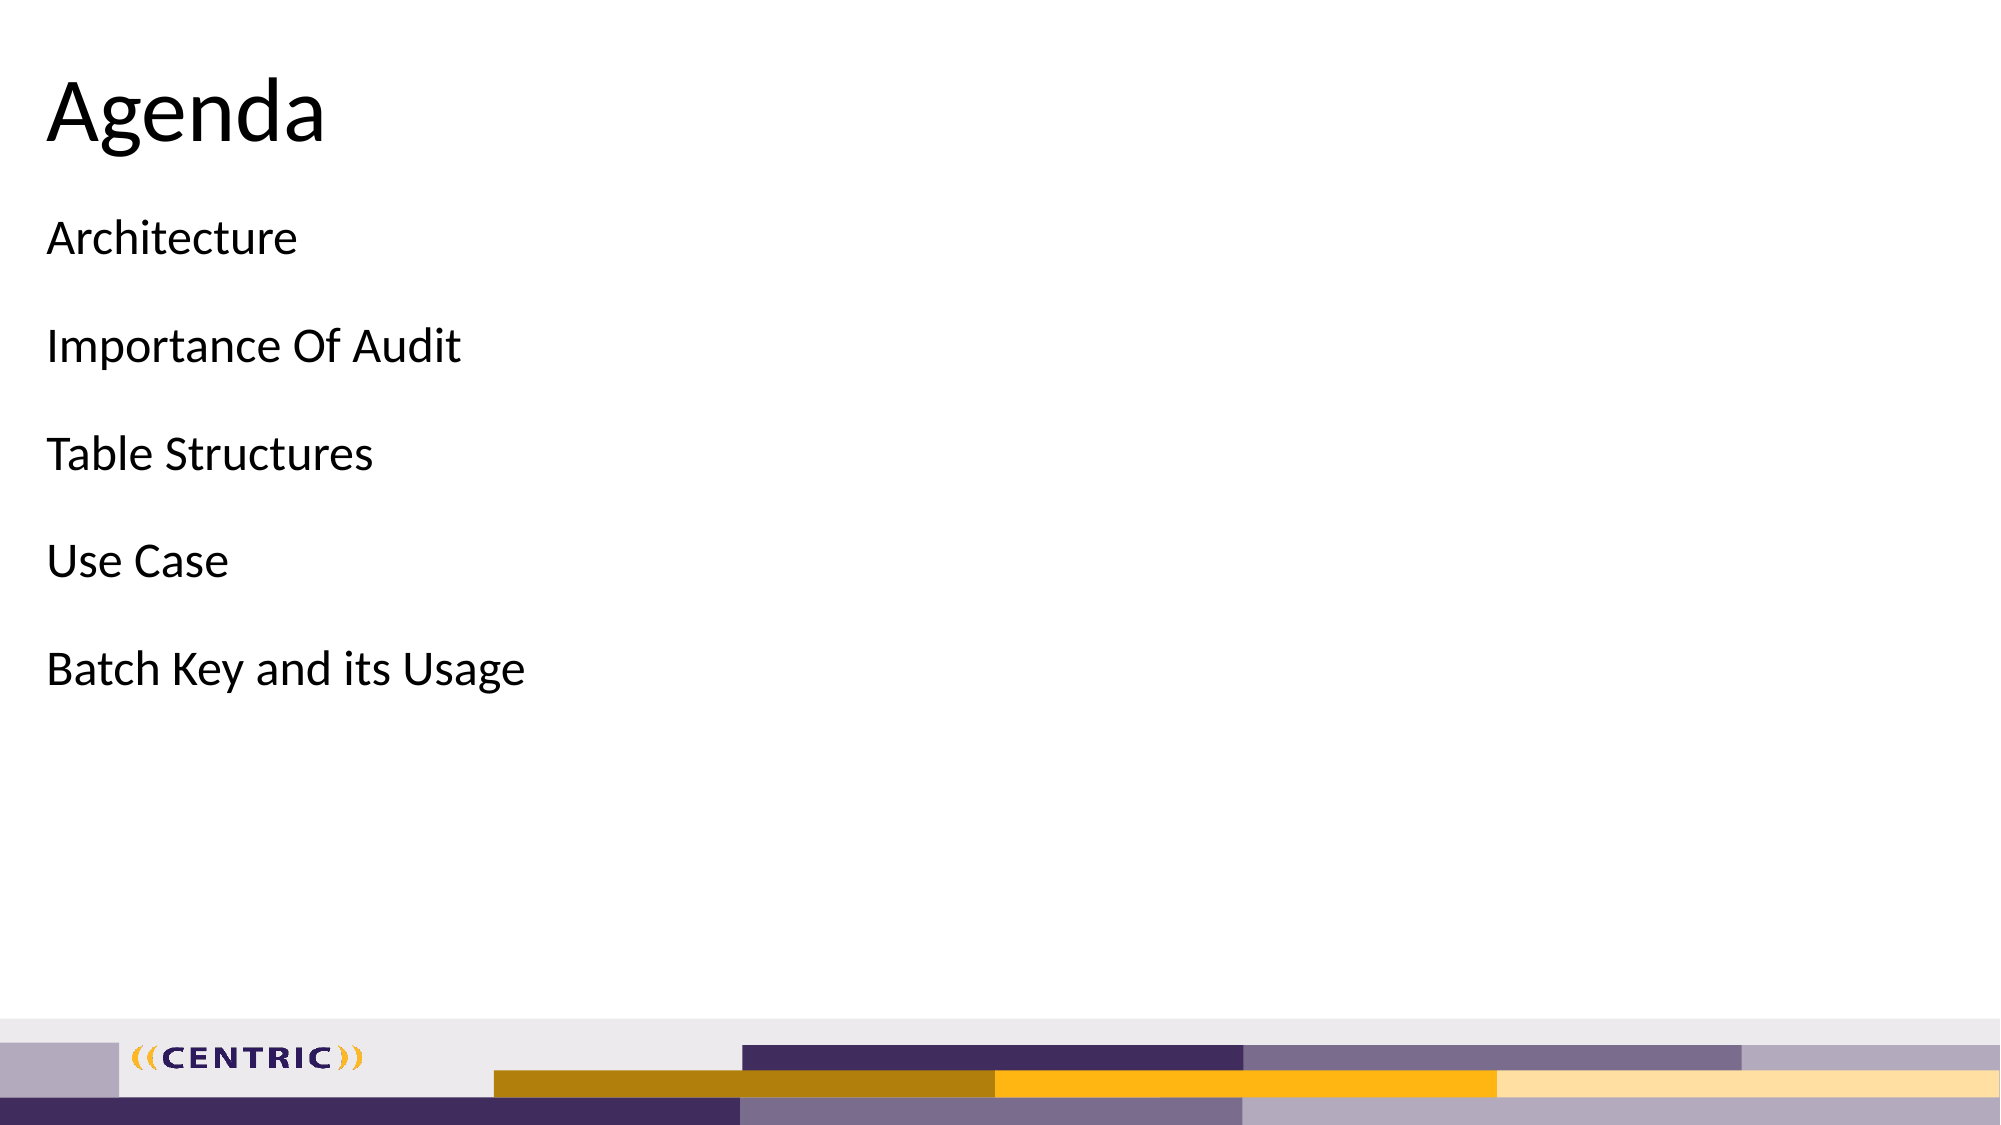

Agenda

# Architecture Importance Of Audit Table Structures Use Case Batch Key and its Usage